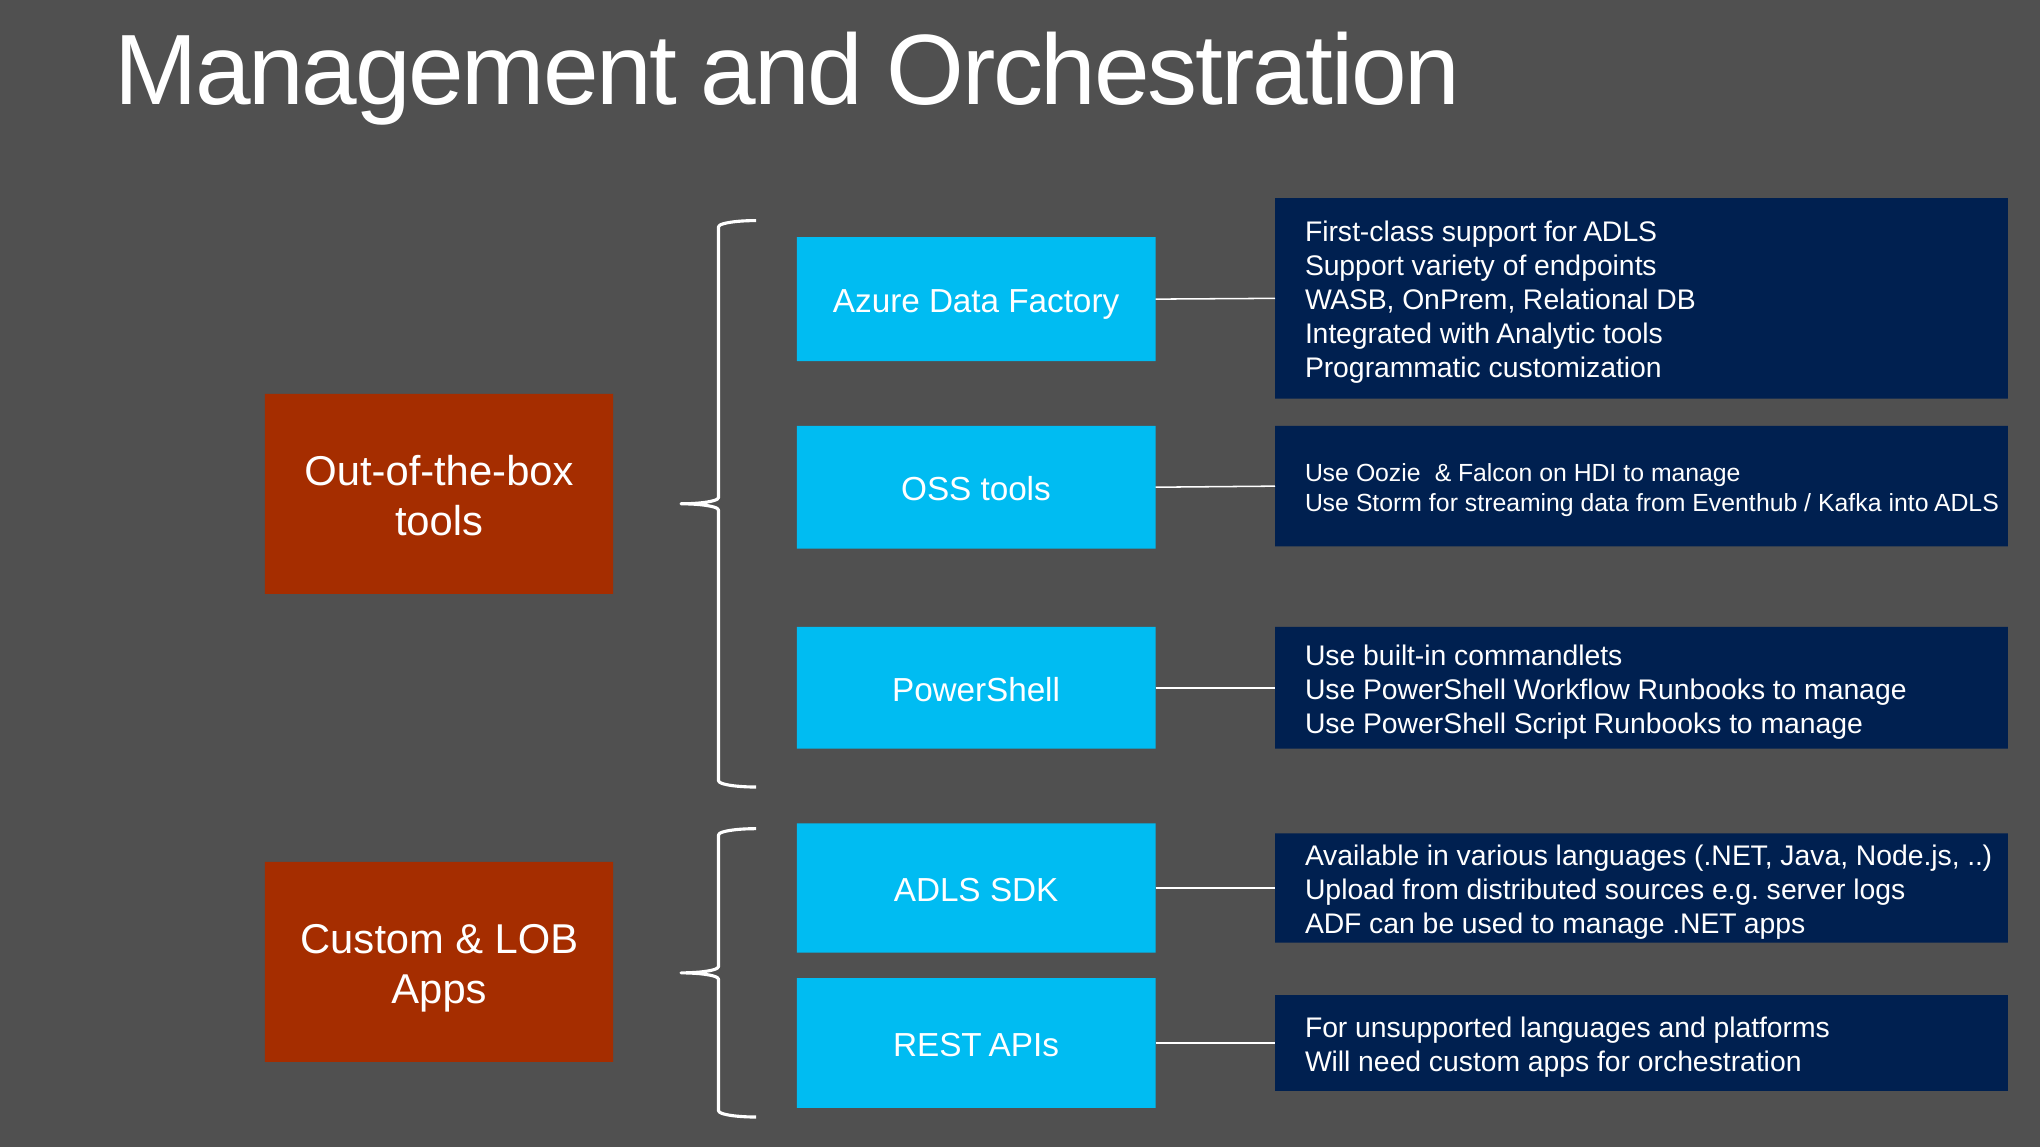

Management and Orchestration
First-class support for ADLS
Support variety of endpoints
WASB, OnPrem, Relational DB
Integrated with Analytic tools
Programmatic customization

Azure Data Factory
Out-of-the-box tools
Use Oozie  & Falcon on HDI to manage
Use Storm for streaming data from Eventhub / Kafka into ADLS
OSS tools
PowerShell
Use built-in commandlets
Use PowerShell Workflow Runbooks to manage
Use PowerShell Script Runbooks to manage
ADLS SDK

Available in various languages (.NET, Java, Node.js, ..)
Upload from distributed sources e.g. server logs
ADF can be used to manage .NET apps
Custom & LOB Apps
REST APIs
For unsupported languages and platforms
Will need custom apps for orchestration